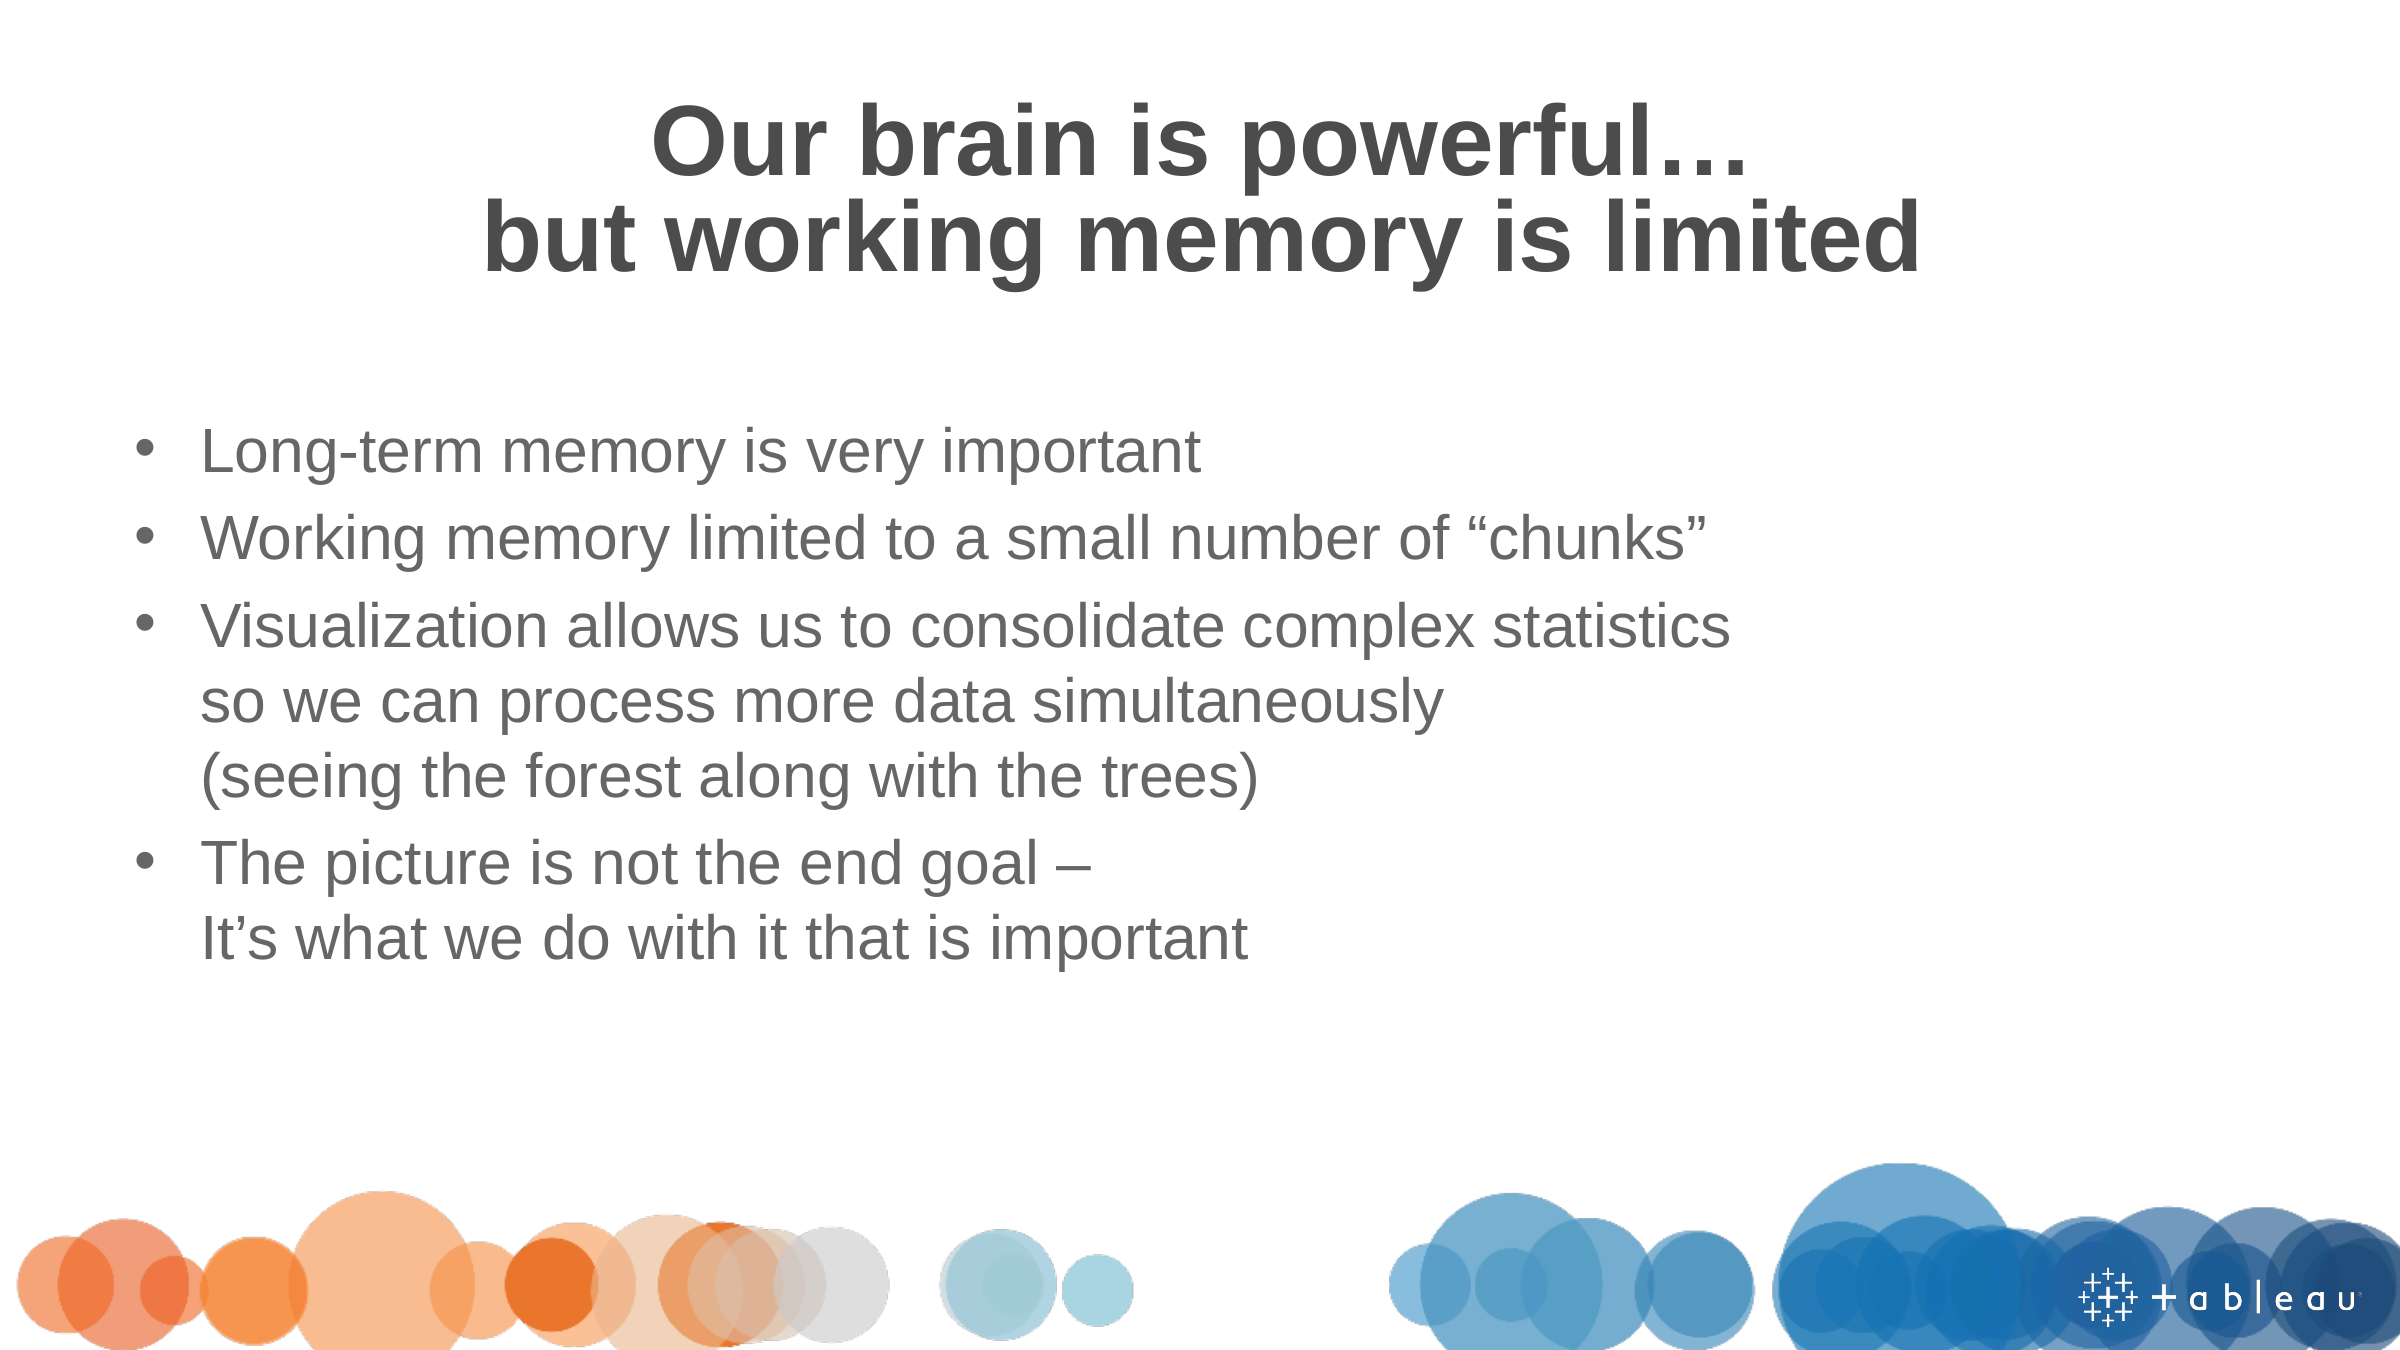

# Our brain is powerful… but working memory is limited

Long-term memory is very important
Working memory limited to a small number of “chunks”
Visualization allows us to consolidate complex statistics
so we can process more data simultaneously
(seeing the forest along with the trees)
The picture is not the end goal –
It’s what we do with it that is important